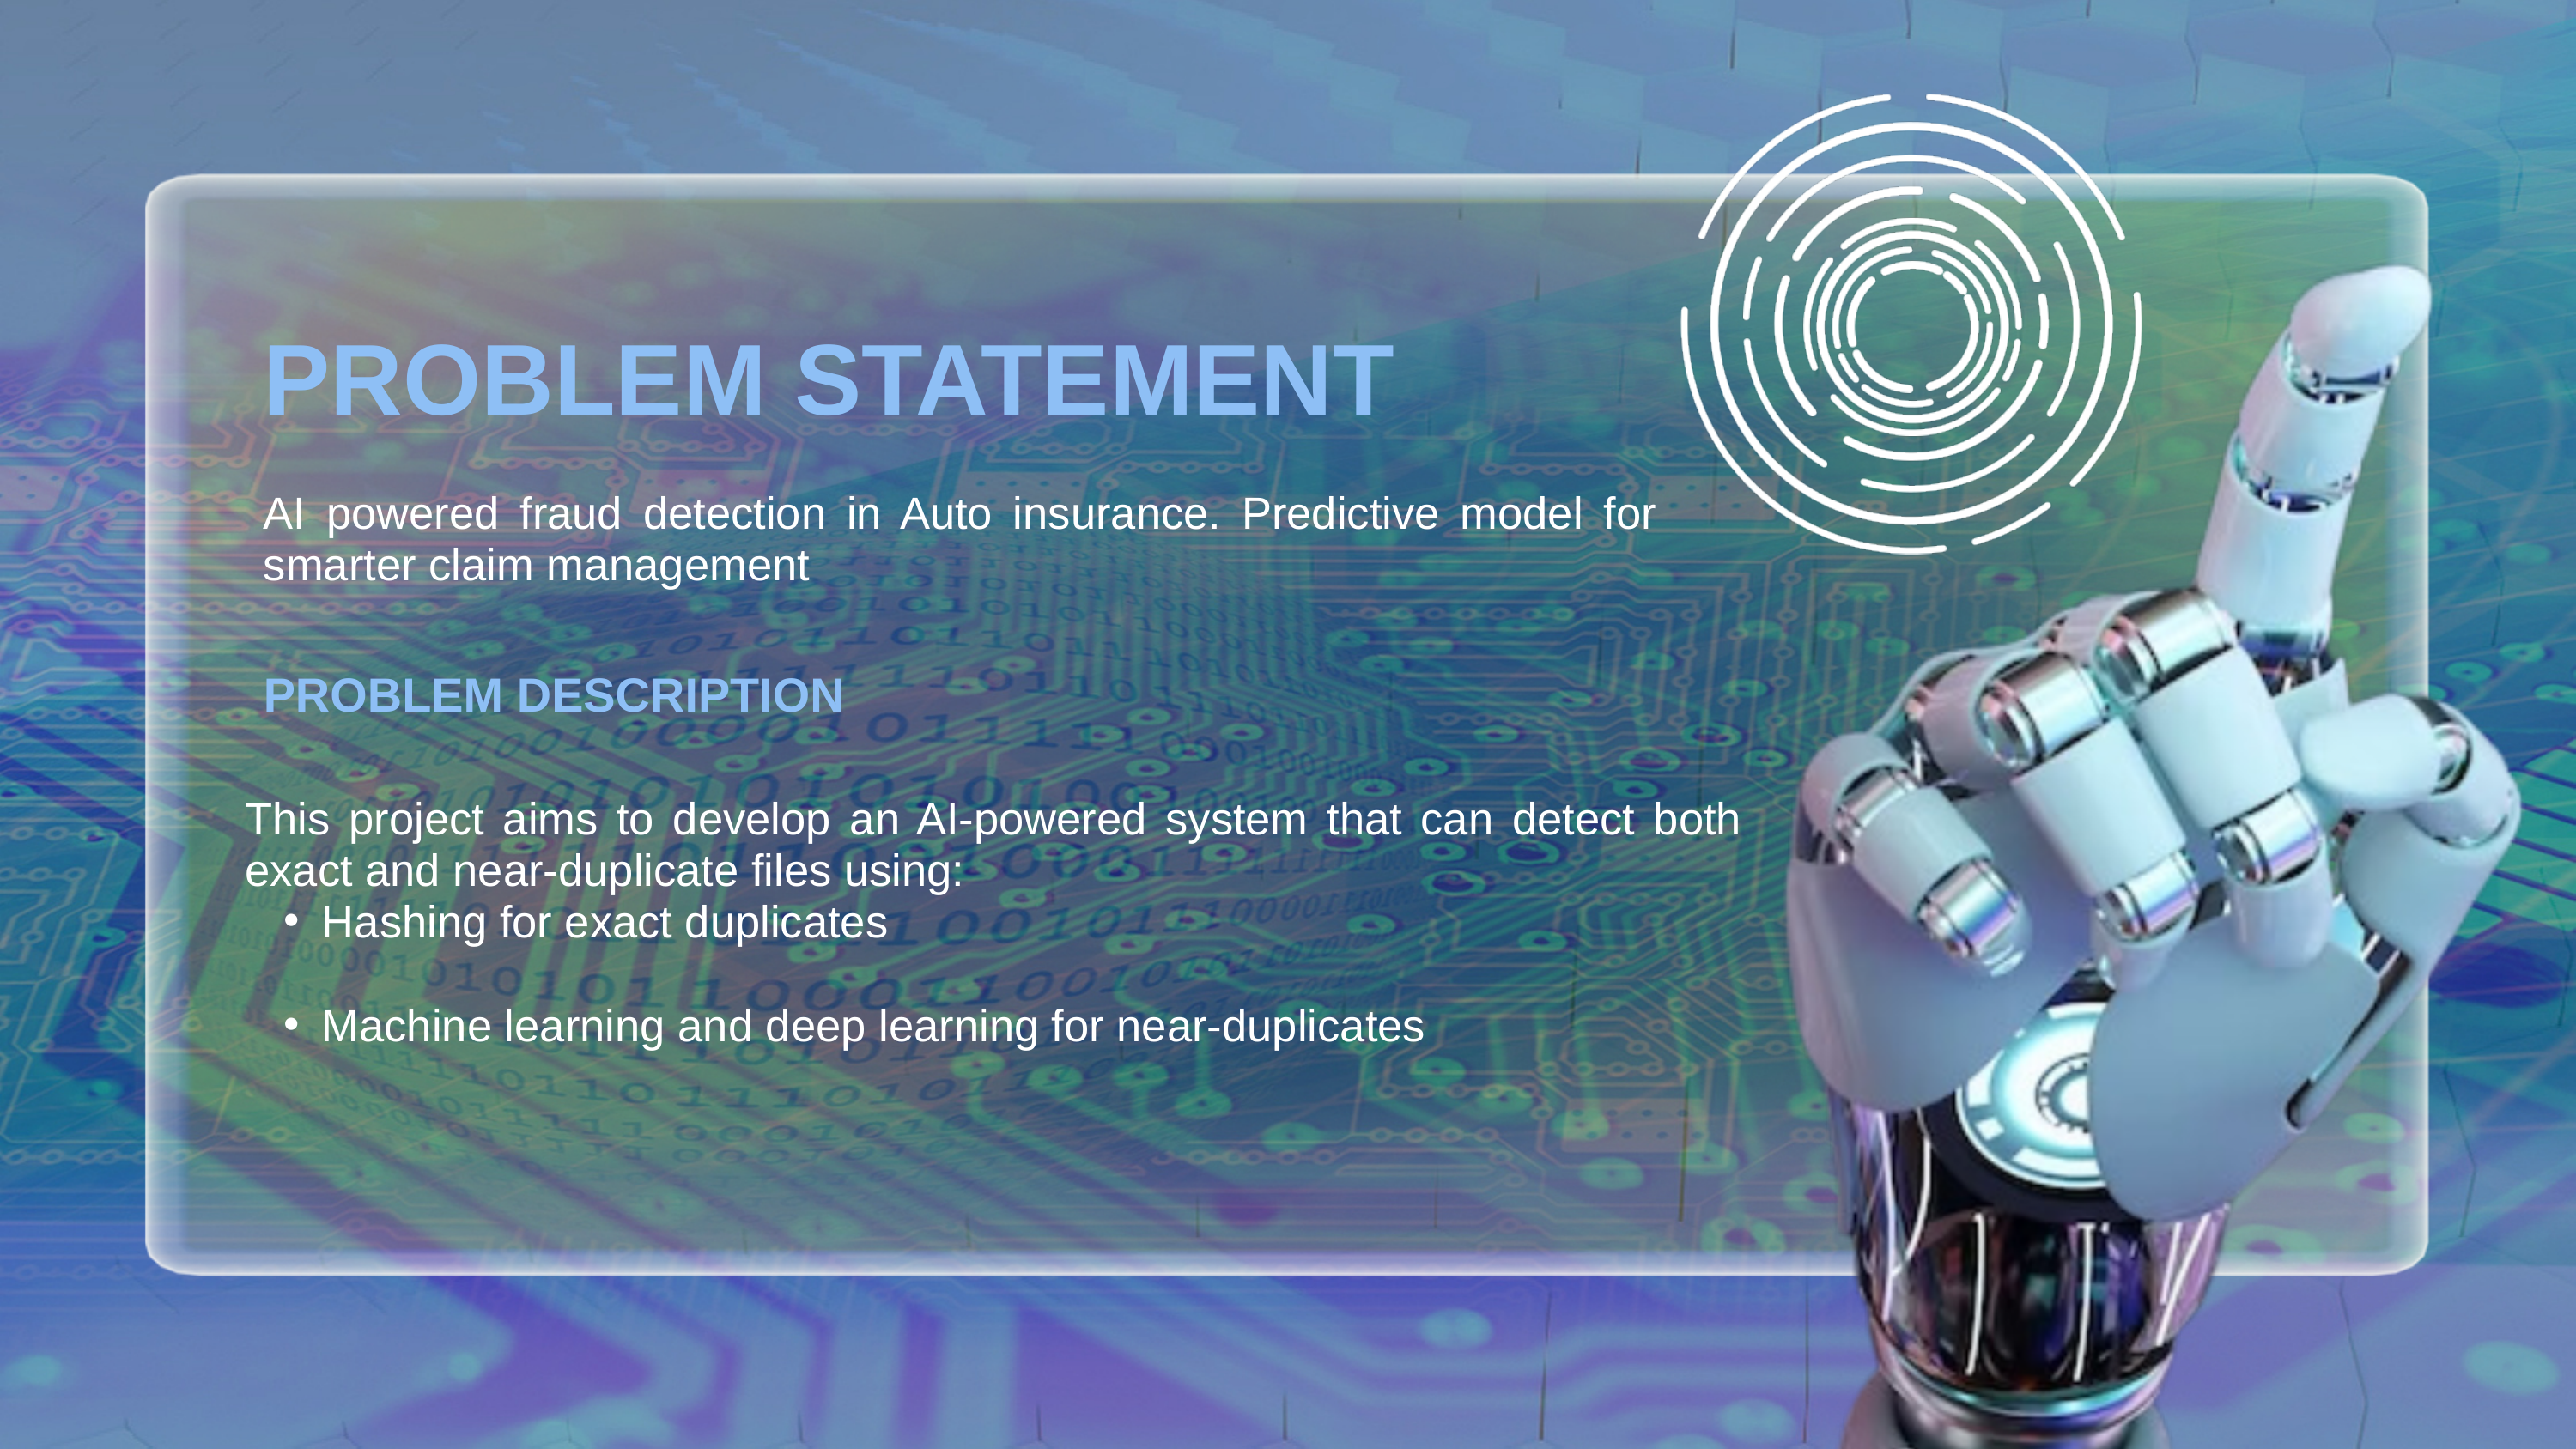

PROBLEM STATEMENT
AI powered fraud detection in Auto insurance. Predictive model for smarter claim management

PROBLEM DESCRIPTION
This project aims to develop an AI-powered system that can detect both exact and near-duplicate files using:
Hashing for exact duplicates

Machine learning and deep learning for near-duplicates